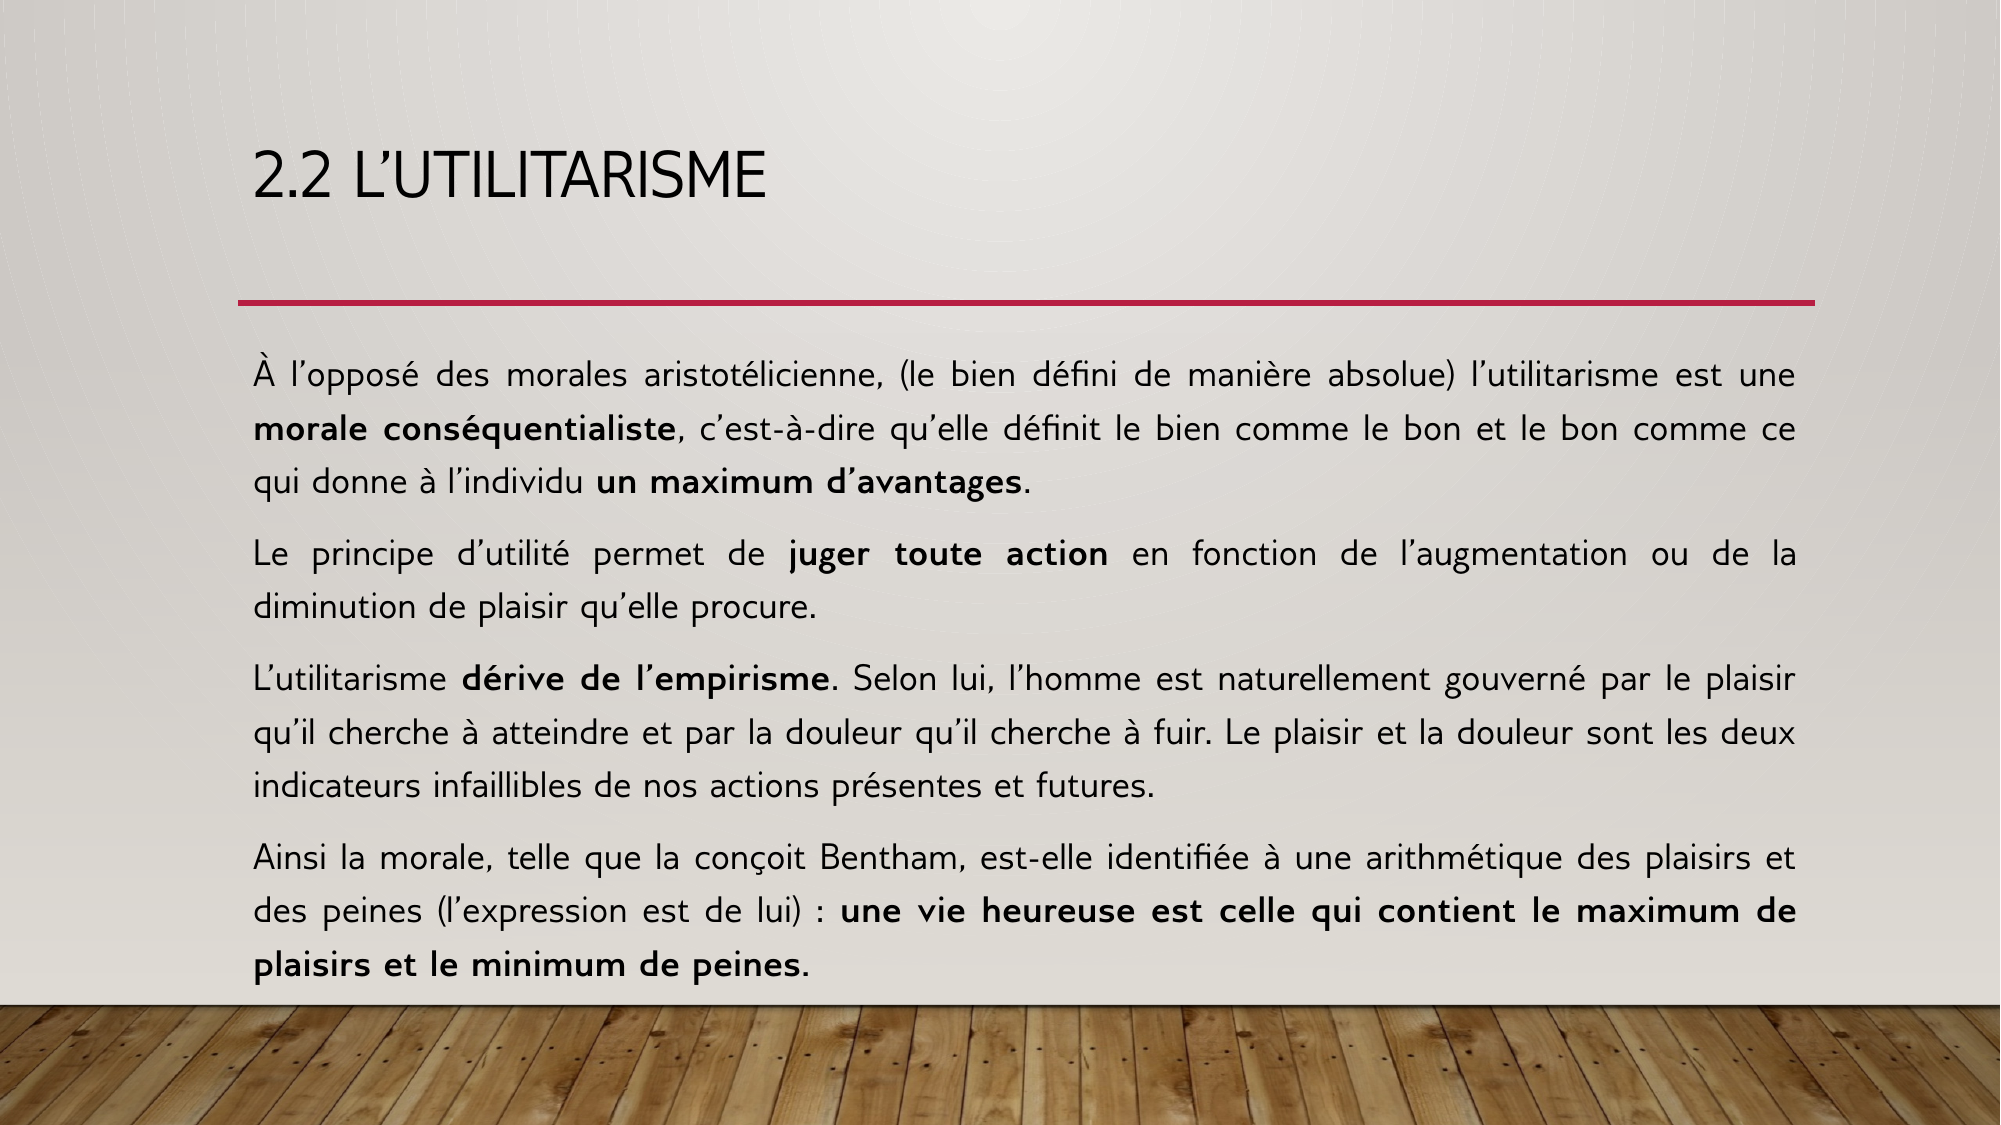

# 2.2 L’UTILITARISME
À l’opposé des morales aristotélicienne, (le bien défini de manière absolue) l’utilitarisme est une morale conséquentialiste, c’est-à-dire qu’elle définit le bien comme le bon et le bon comme ce qui donne à l’individu un maximum d’avantages.
Le principe d’utilité permet de juger toute action en fonction de l’augmentation ou de la diminution de plaisir qu’elle procure.
L’utilitarisme dérive de l’empirisme. Selon lui, l’homme est naturellement gouverné par le plaisir qu’il cherche à atteindre et par la douleur qu’il cherche à fuir. Le plaisir et la douleur sont les deux indicateurs infaillibles de nos actions présentes et futures.
Ainsi la morale, telle que la conçoit Bentham, est-elle identifiée à une arithmétique des plaisirs et des peines (l’expression est de lui) : une vie heureuse est celle qui contient le maximum de plaisirs et le minimum de peines.